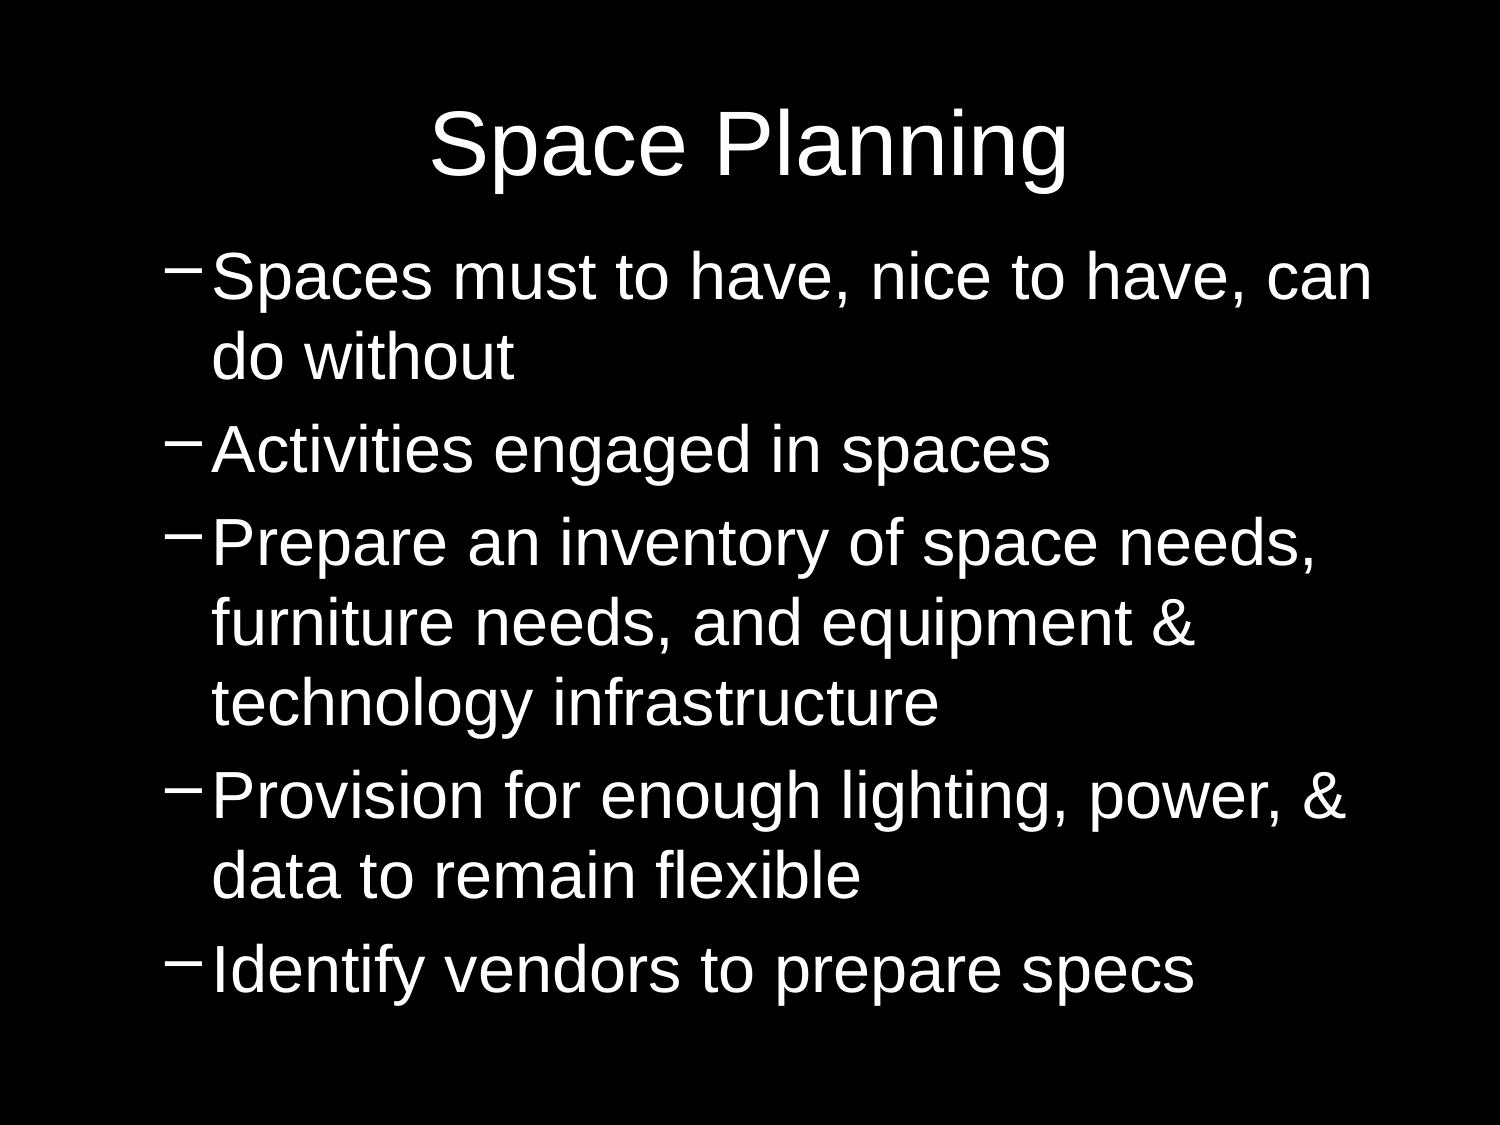

# Space Planning
Spaces must to have, nice to have, can do without
Activities engaged in spaces
Prepare an inventory of space needs, furniture needs, and equipment & technology infrastructure
Provision for enough lighting, power, & data to remain flexible
Identify vendors to prepare specs